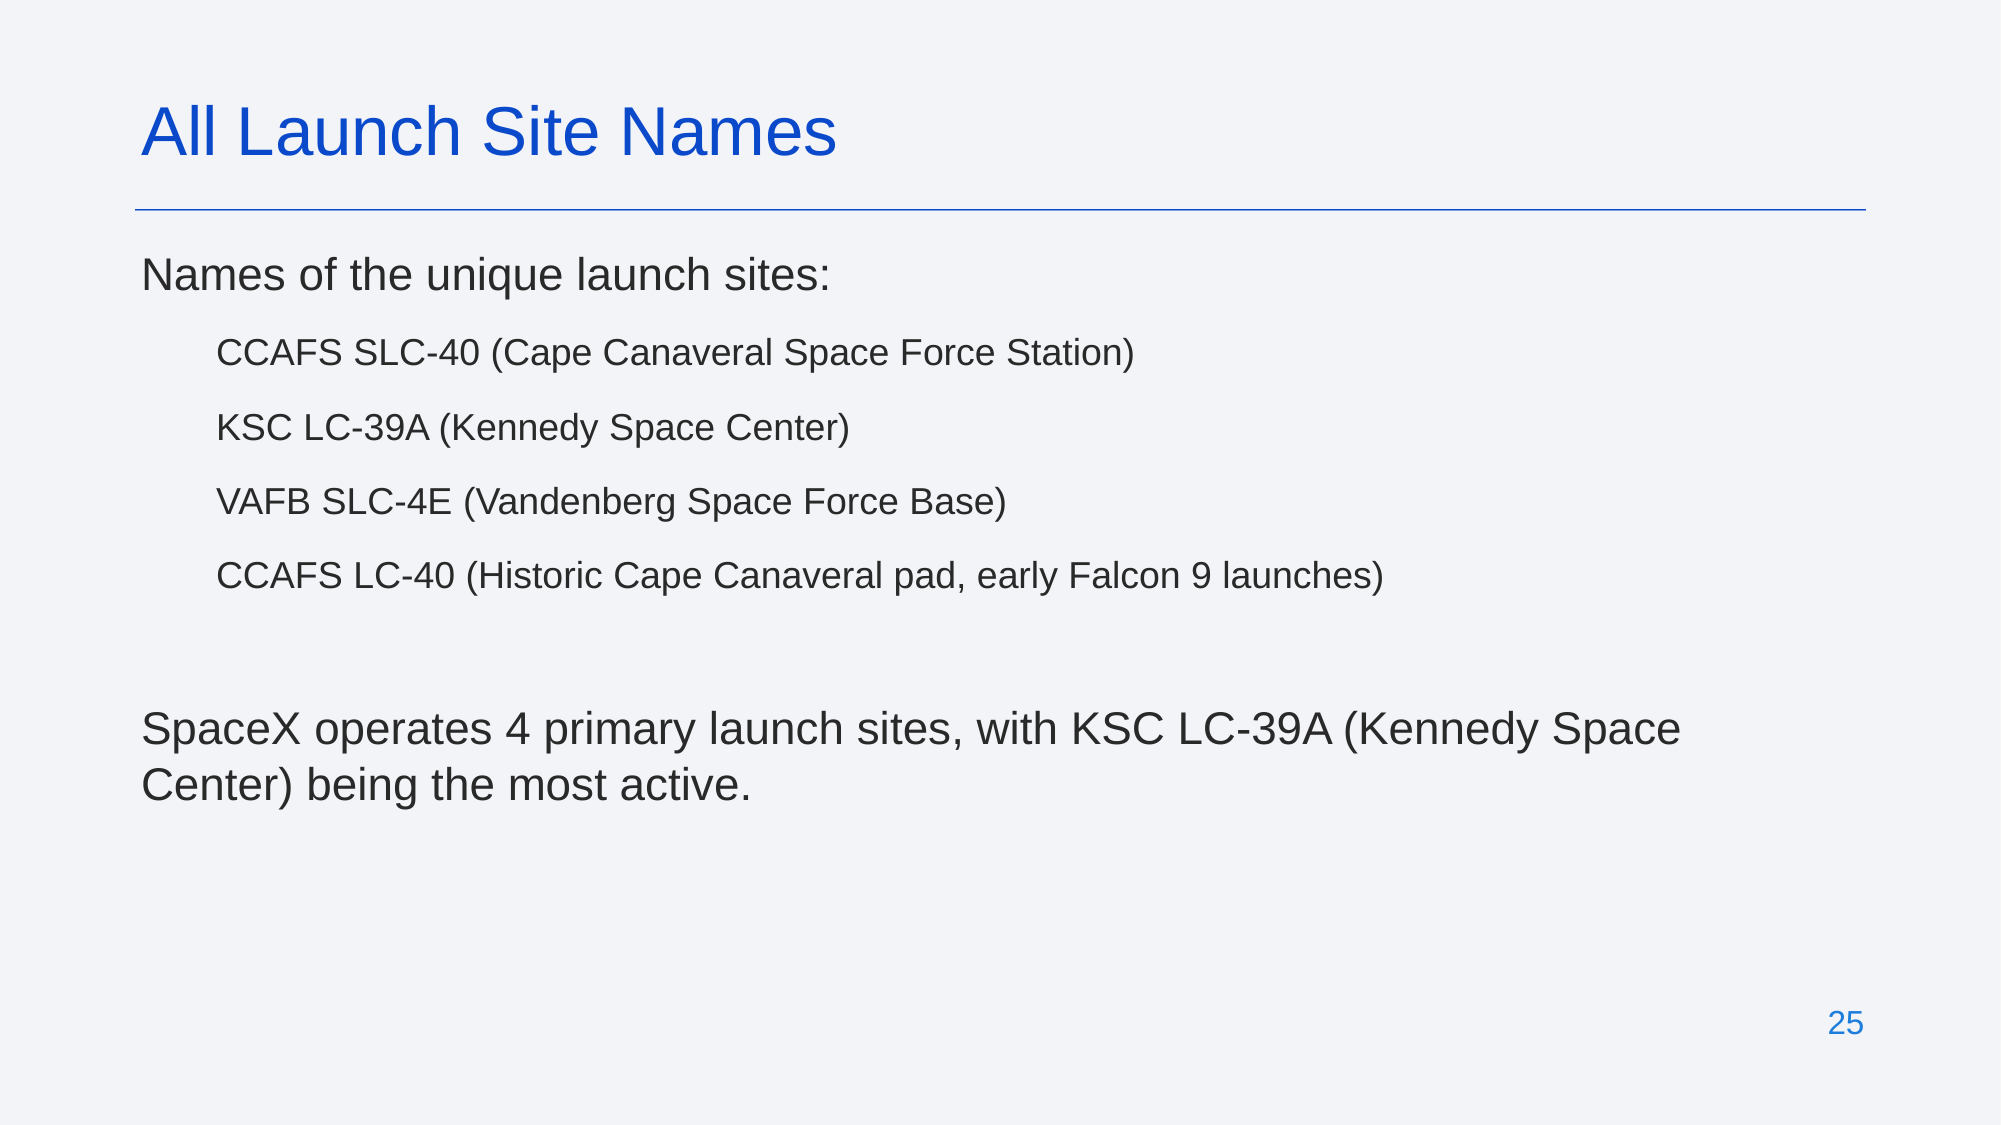

All Launch Site Names
Names of the unique launch sites:
CCAFS SLC-40 (Cape Canaveral Space Force Station)
KSC LC-39A (Kennedy Space Center)
VAFB SLC-4E (Vandenberg Space Force Base)
CCAFS LC-40 (Historic Cape Canaveral pad, early Falcon 9 launches)

SpaceX operates 4 primary launch sites, with KSC LC-39A (Kennedy Space Center) being the most active.
25